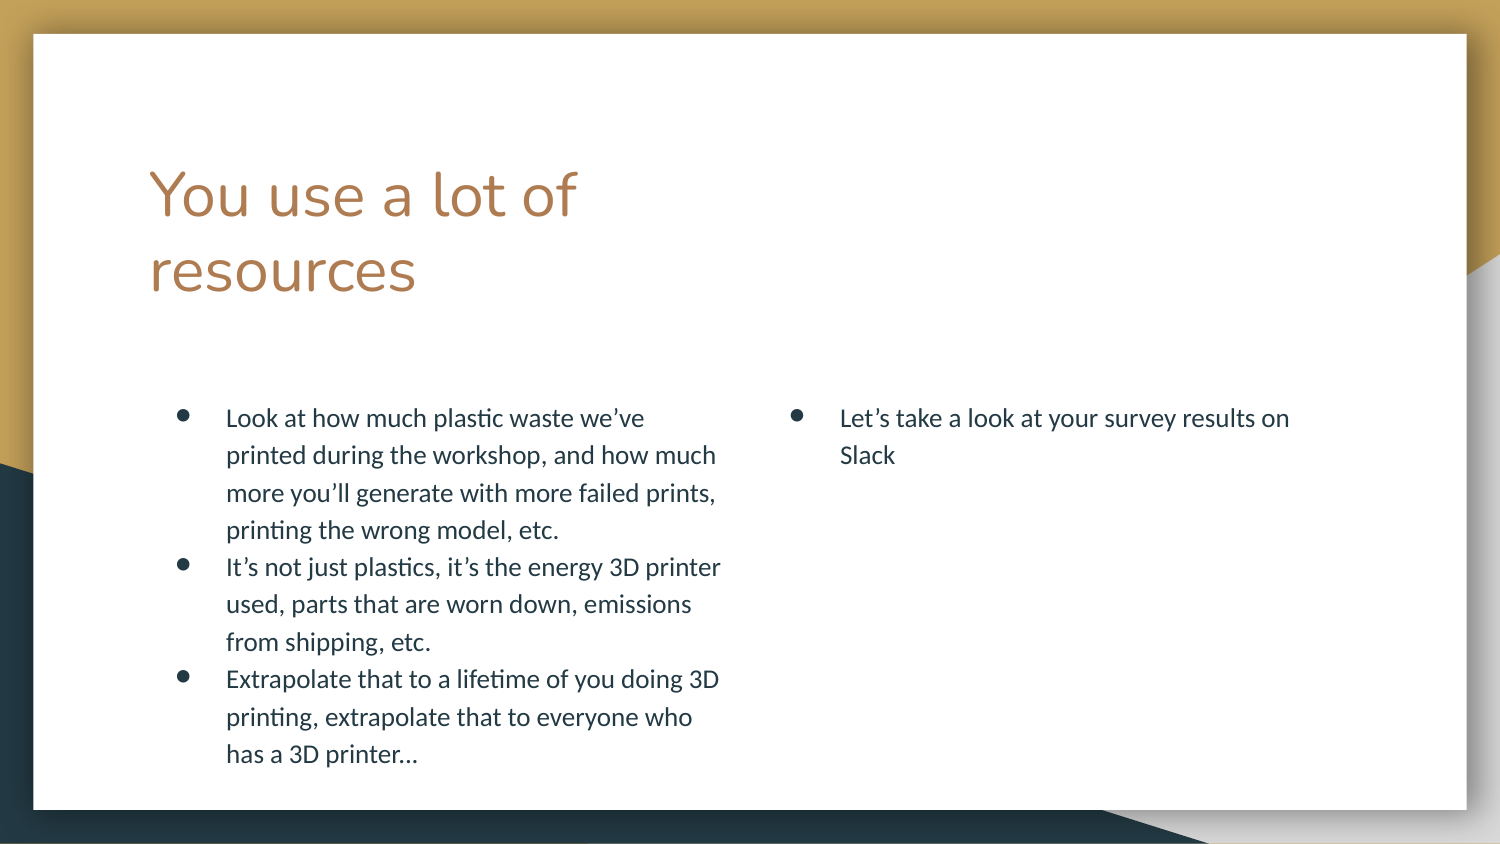

# You use a lot of resources
Look at how much plastic waste we’ve printed during the workshop, and how much more you’ll generate with more failed prints, printing the wrong model, etc.
It’s not just plastics, it’s the energy 3D printer used, parts that are worn down, emissions from shipping, etc.
Extrapolate that to a lifetime of you doing 3D printing, extrapolate that to everyone who has a 3D printer...
Let’s take a look at your survey results on Slack